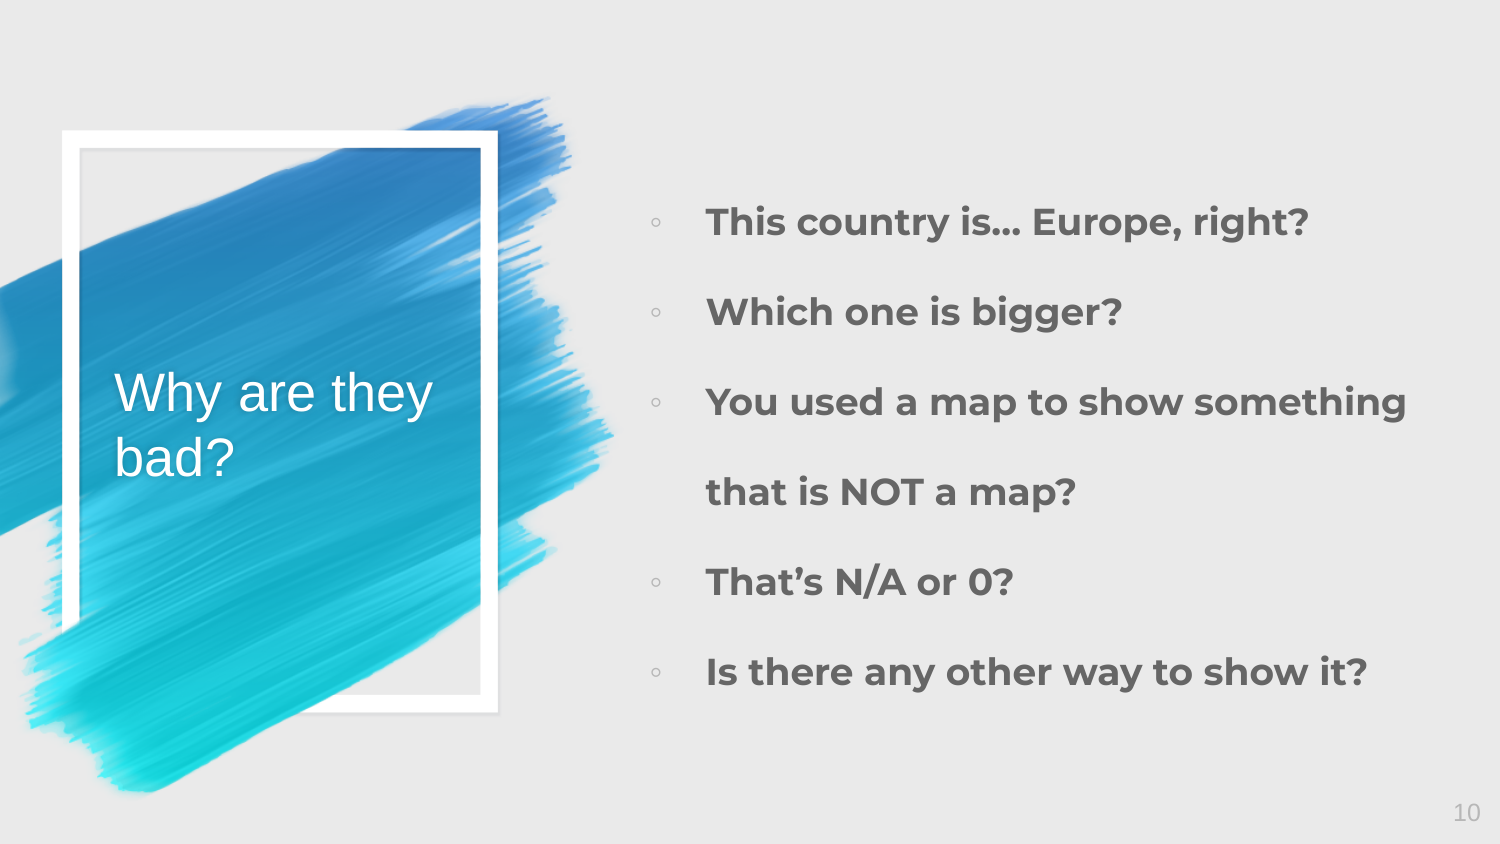

This country is… Europe, right?
Which one is bigger?
You used a map to show something that is NOT a map?
That’s N/A or 0?
Is there any other way to show it?
# Why are they bad?
10